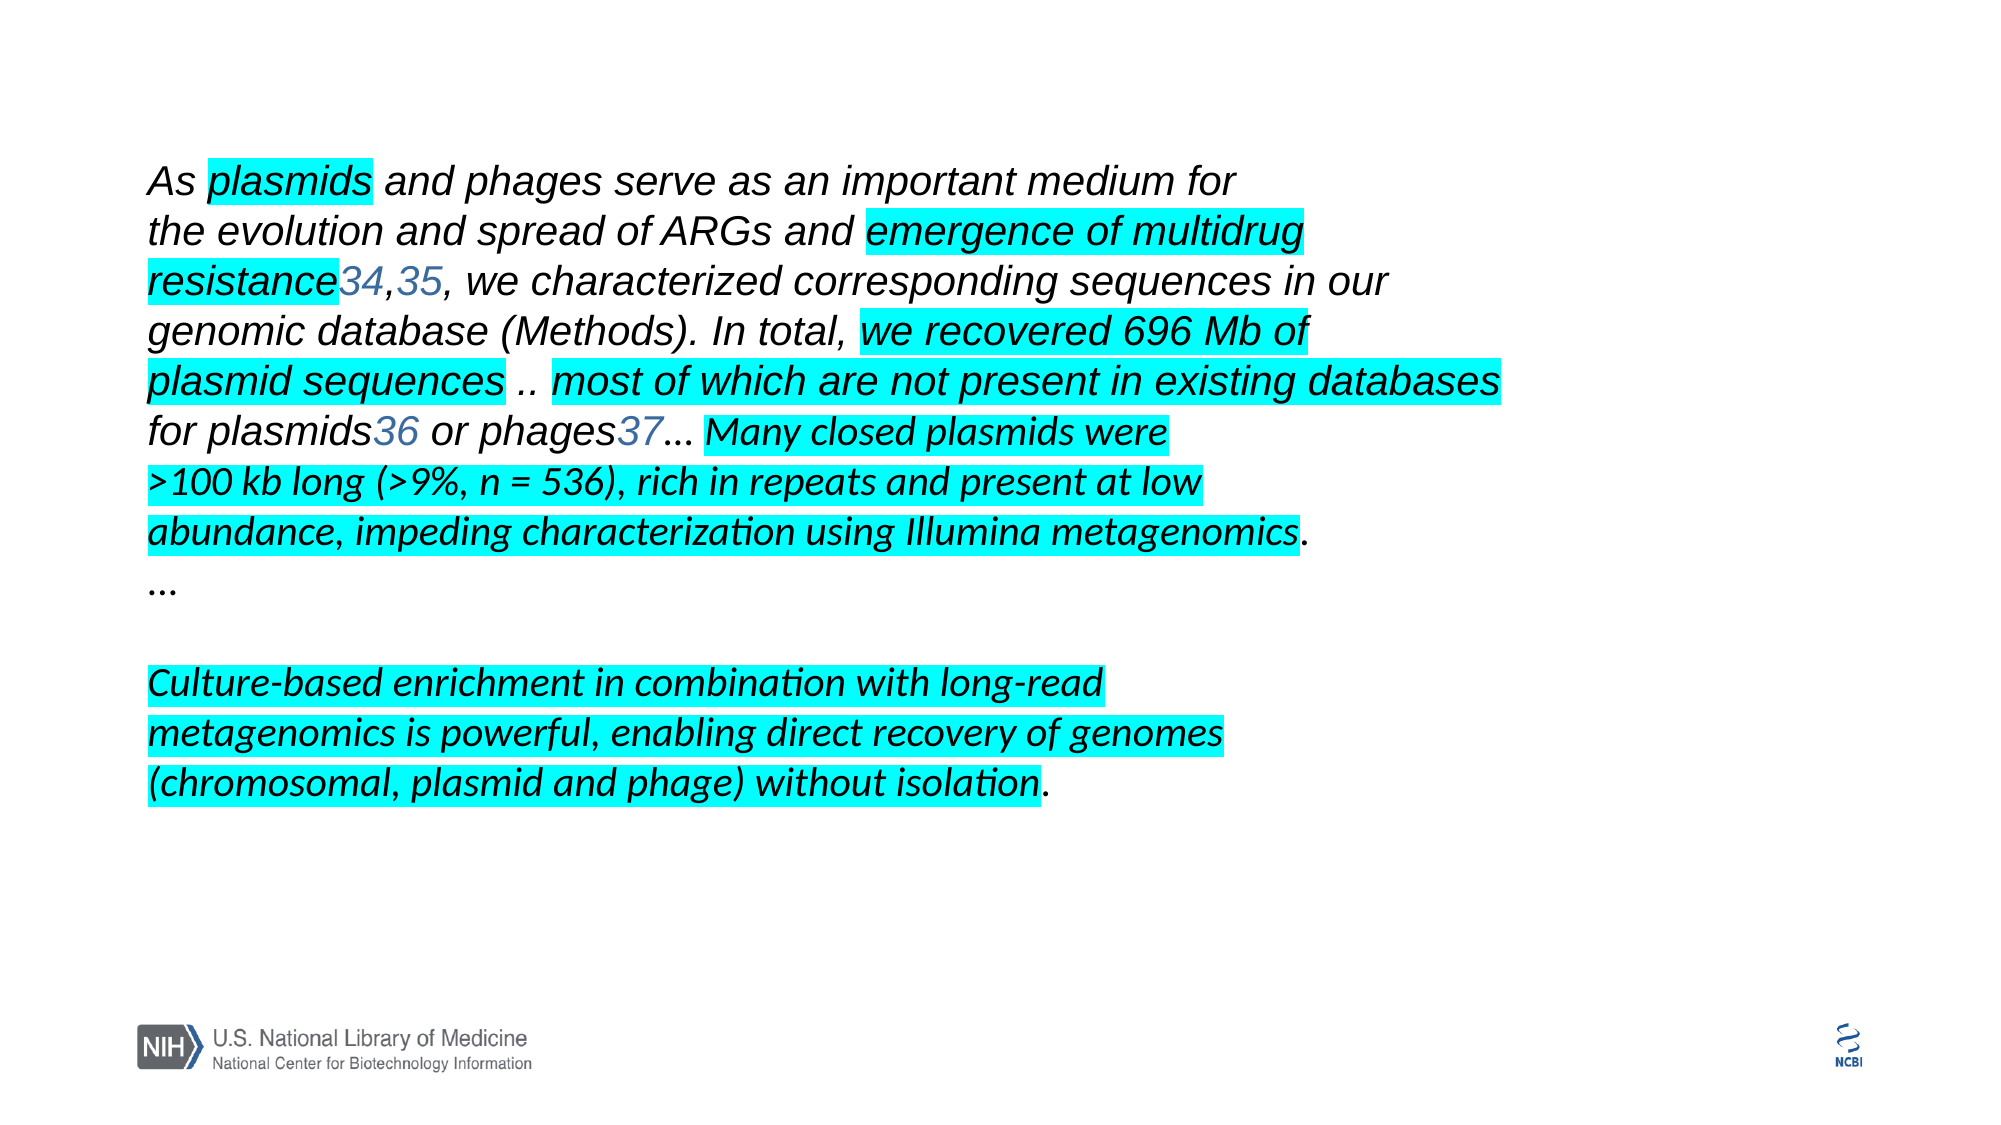

As plasmids and phages serve as an important medium for
the evolution and spread of ARGs and emergence of multidrug
resistance34,35, we characterized corresponding sequences in our
genomic database (Methods). In total, we recovered 696 Mb of
plasmid sequences .. most of which are not present in existing databases
for plasmids36 or phages37... Many closed plasmids were
>100 kb long (>9%, n = 536), rich in repeats and present at low
abundance, impeding characterization using Illumina metagenomics.
...

Culture-based enrichment in combination with long-read
metagenomics is powerful, enabling direct recovery of genomes
(chromosomal, plasmid and phage) without isolation.